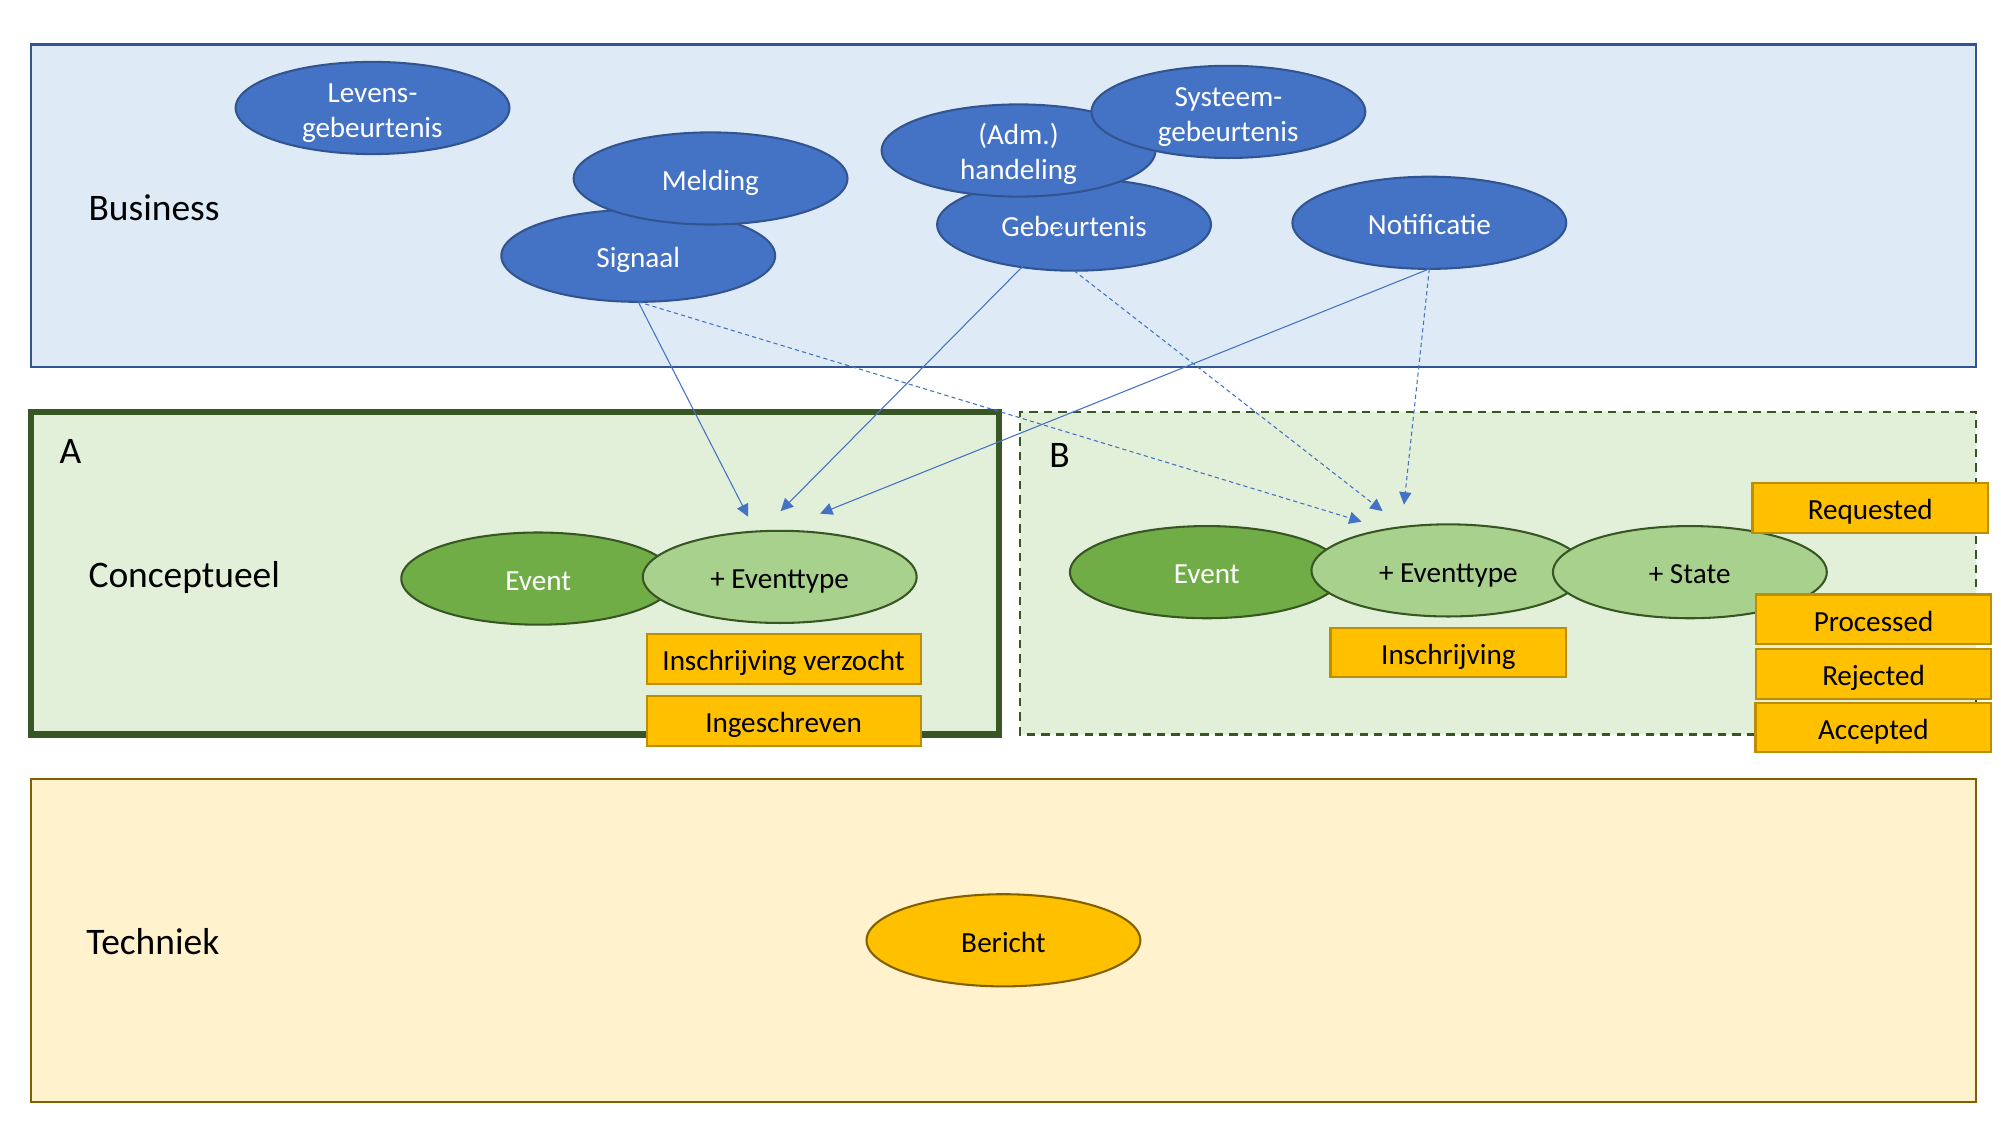

Levens-gebeurtenis
Systeem-
gebeurtenis
(Adm.) handeling
Melding
Business
Notificatie
Gebeurtenis
Signaal

A
B
Requested
+ Eventtype
Event
+ State
+ Eventtype
Event
Conceptueel
Processed
Inschrijving
Inschrijving verzocht
Rejected
Ingeschreven
Accepted

Bericht
Techniek